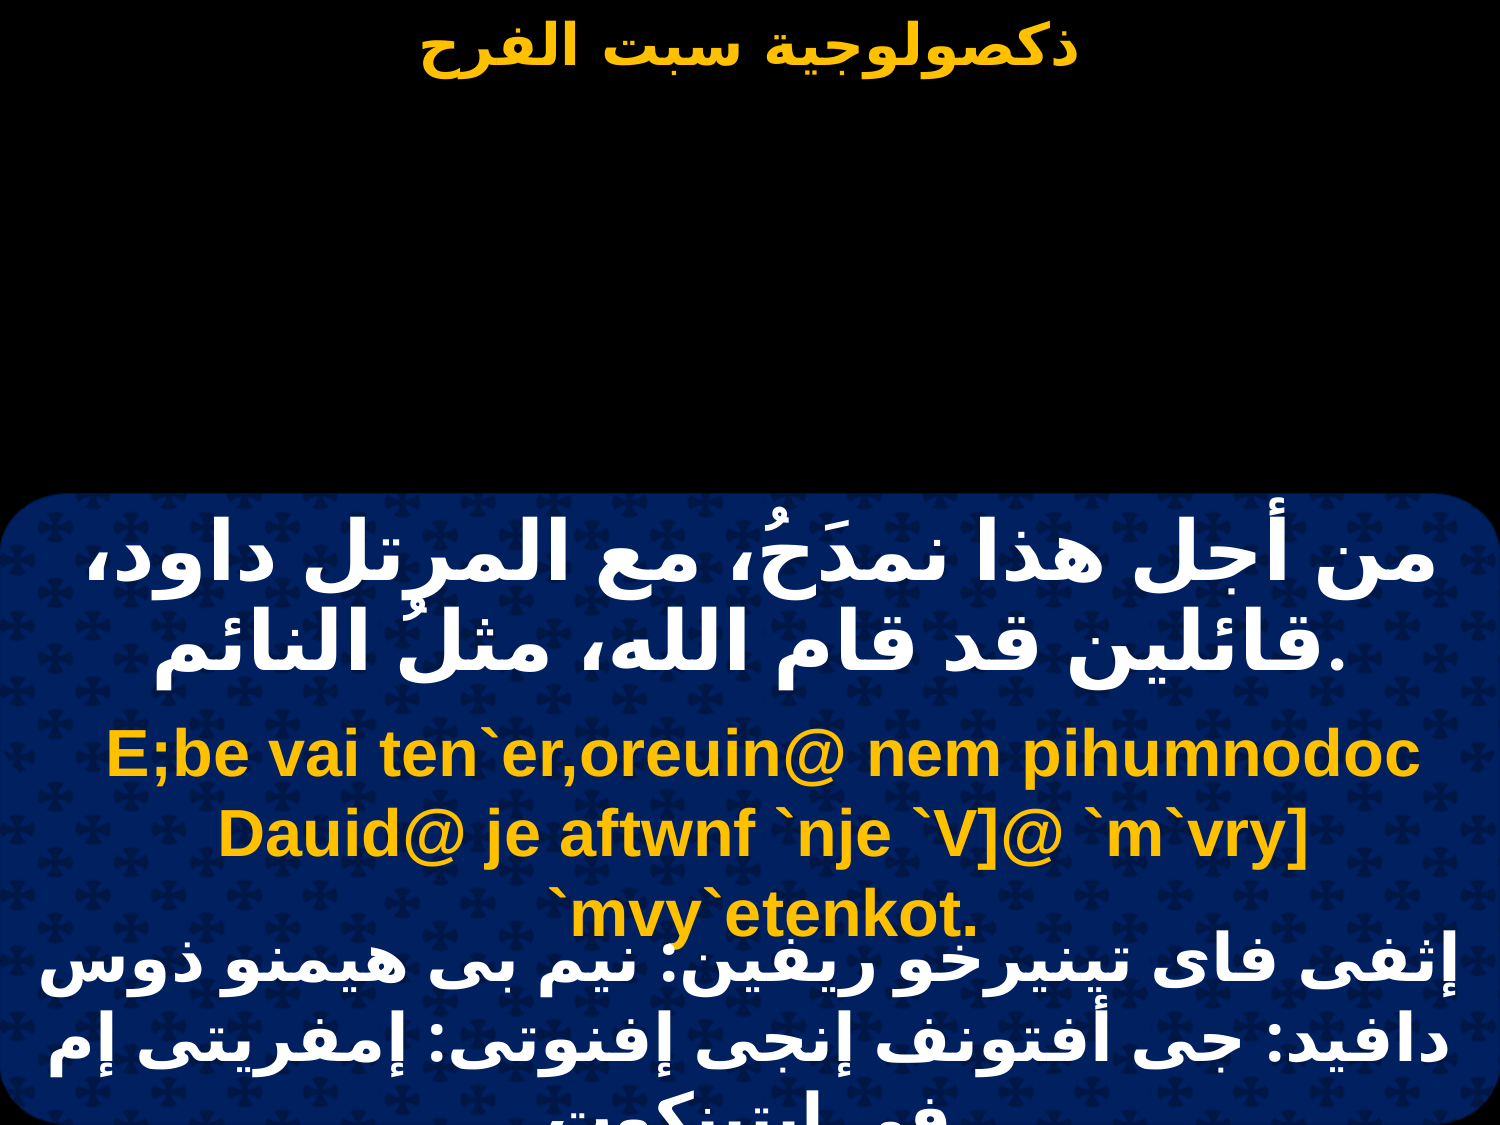

من أجل هذا نمدَحُ، مع المرتل داود، قائلين قد قام الله، مثلُ النائم.

E;be vai ten`er,oreuin@ nem pihumnodoc Dauid@ je aftwnf `nje `V]@ `m`vry] `mvy`etenkot.

إثفى فاى تينيرخو ريفين: نيم بى هيمنو ذوس دافيد: جى أفتونف إنجى إفنوتى: إمفريتى إم في إيتينكوت